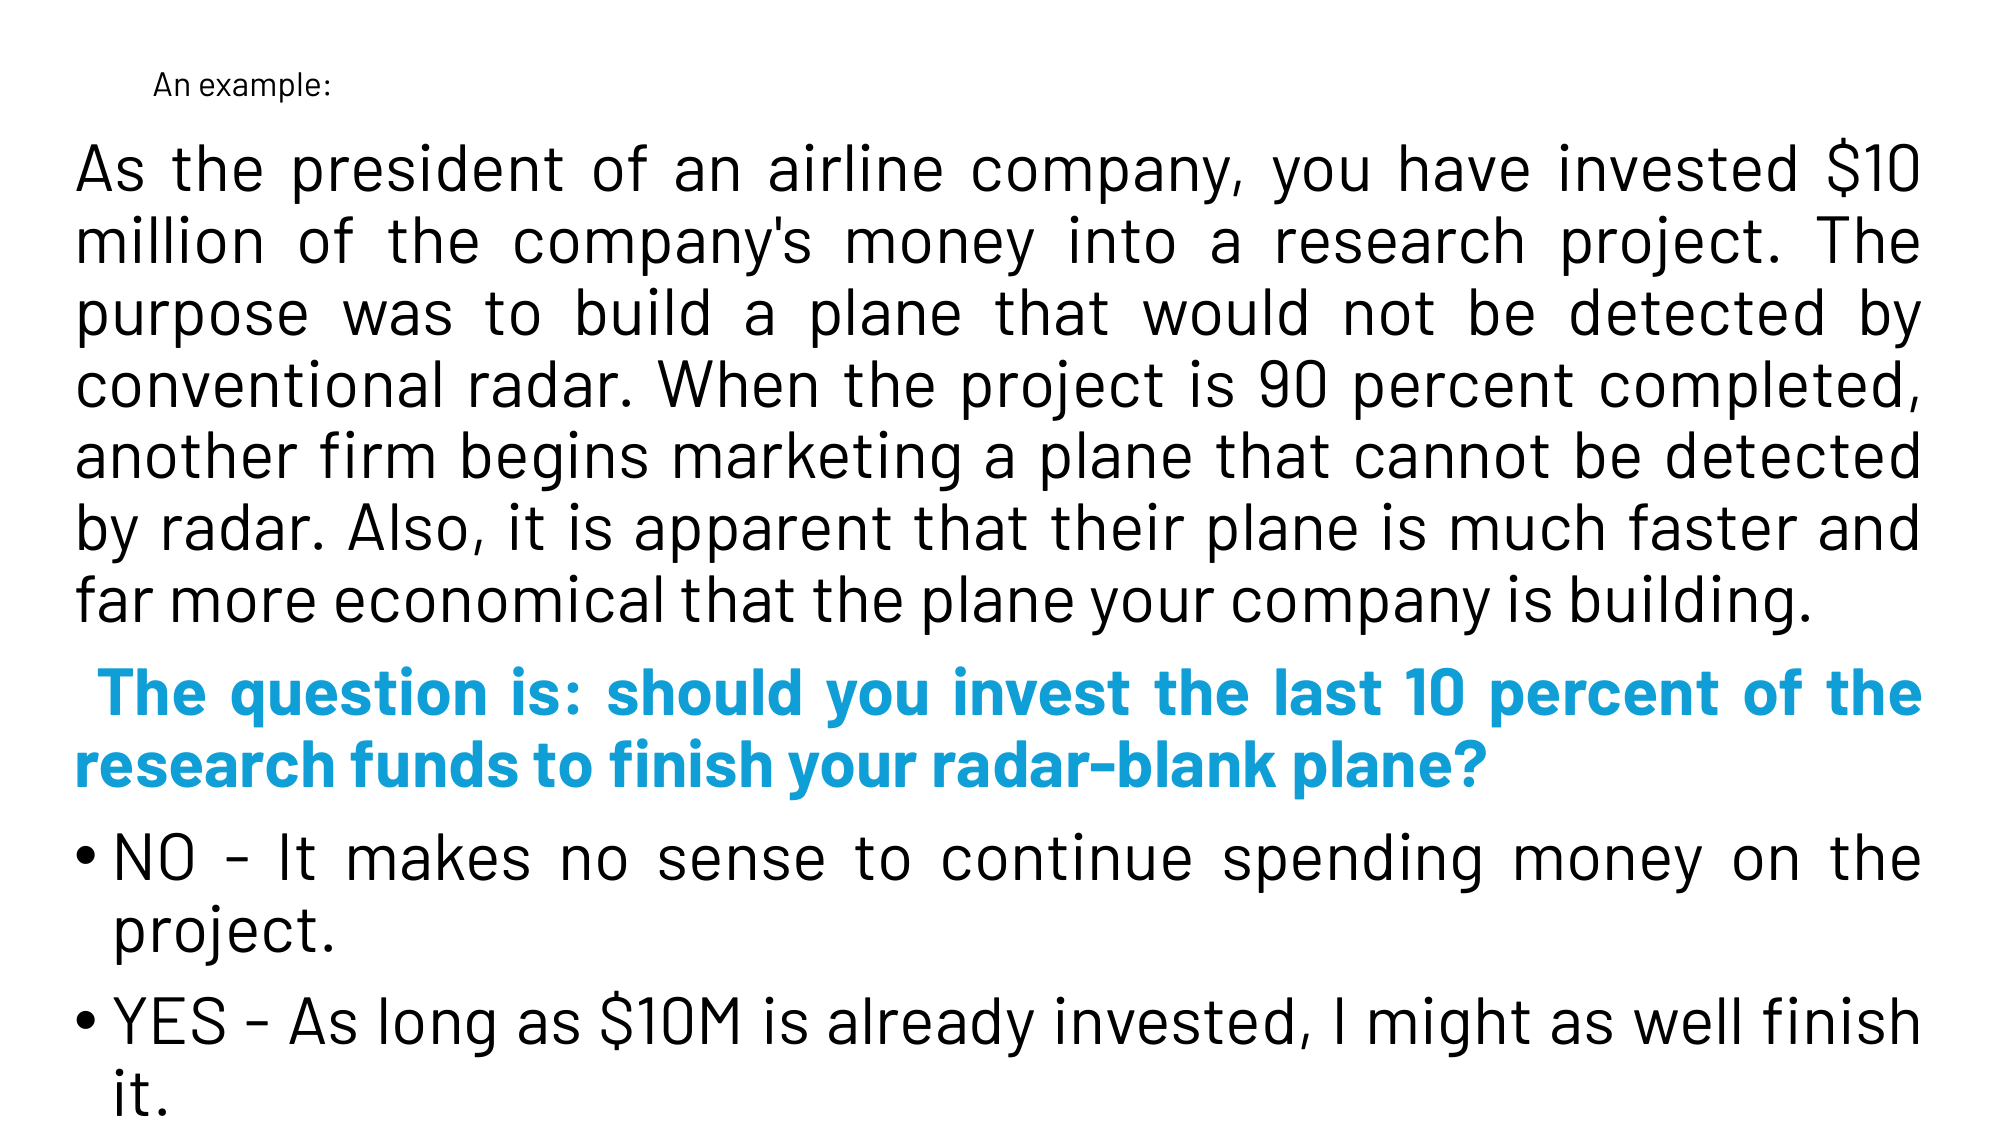

# An example:
As the president of an airline company, you have invested $10 million of the company's money into a research project. The purpose was to build a plane that would not be detected by conventional radar. When the project is 90 percent completed, another firm begins marketing a plane that cannot be detected by radar. Also, it is apparent that their plane is much faster and far more economical that the plane your company is building.
 The question is: should you invest the last 10 percent of the research funds to finish your radar-blank plane?
NO - It makes no sense to continue spending money on the project.
YES - As long as $10M is already invested, I might as well finish it.